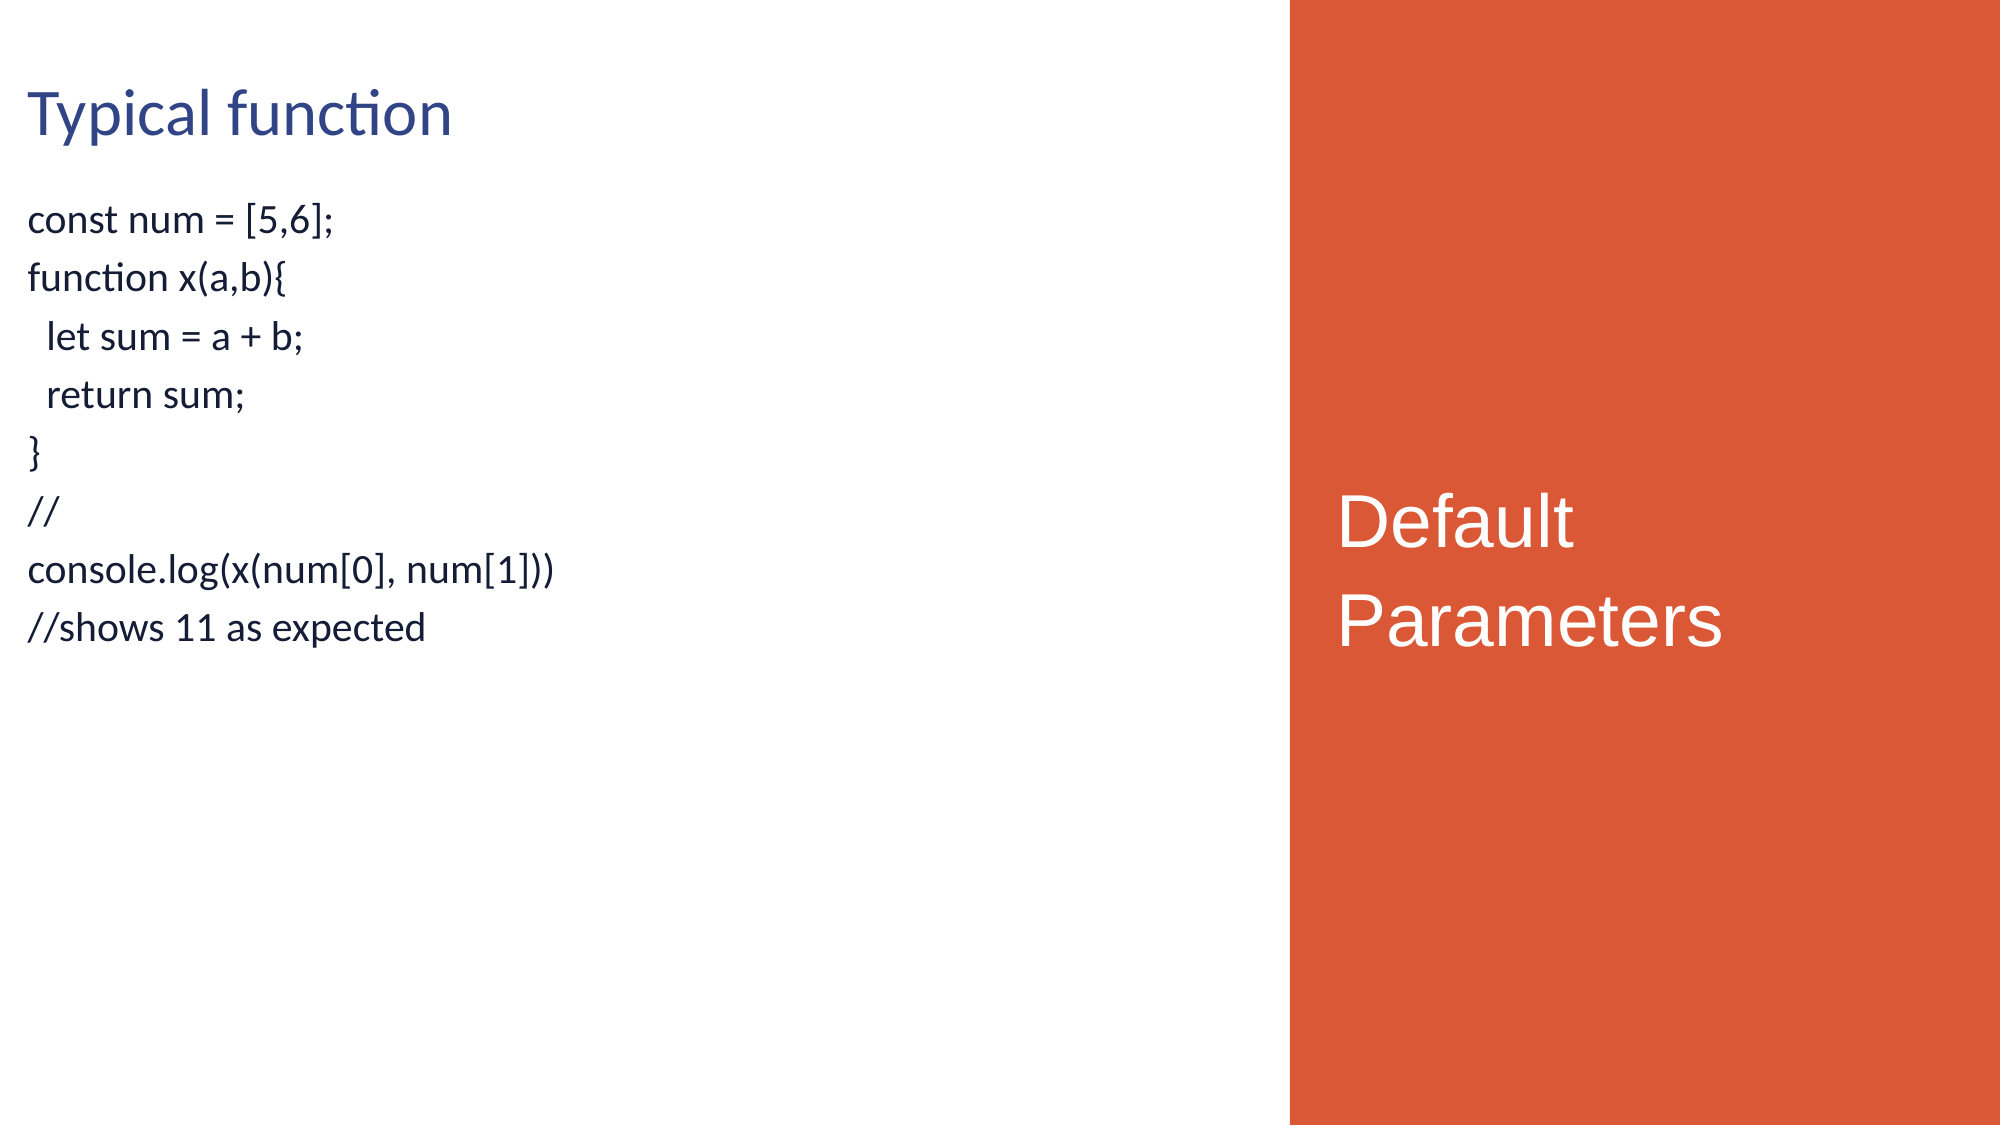

Typical function

const num = [5,6];
function x(a,b){
  let sum = a + b;
  return sum;
}
//
console.log(x(num[0], num[1]))
//shows 11 as expected
Default Parameters